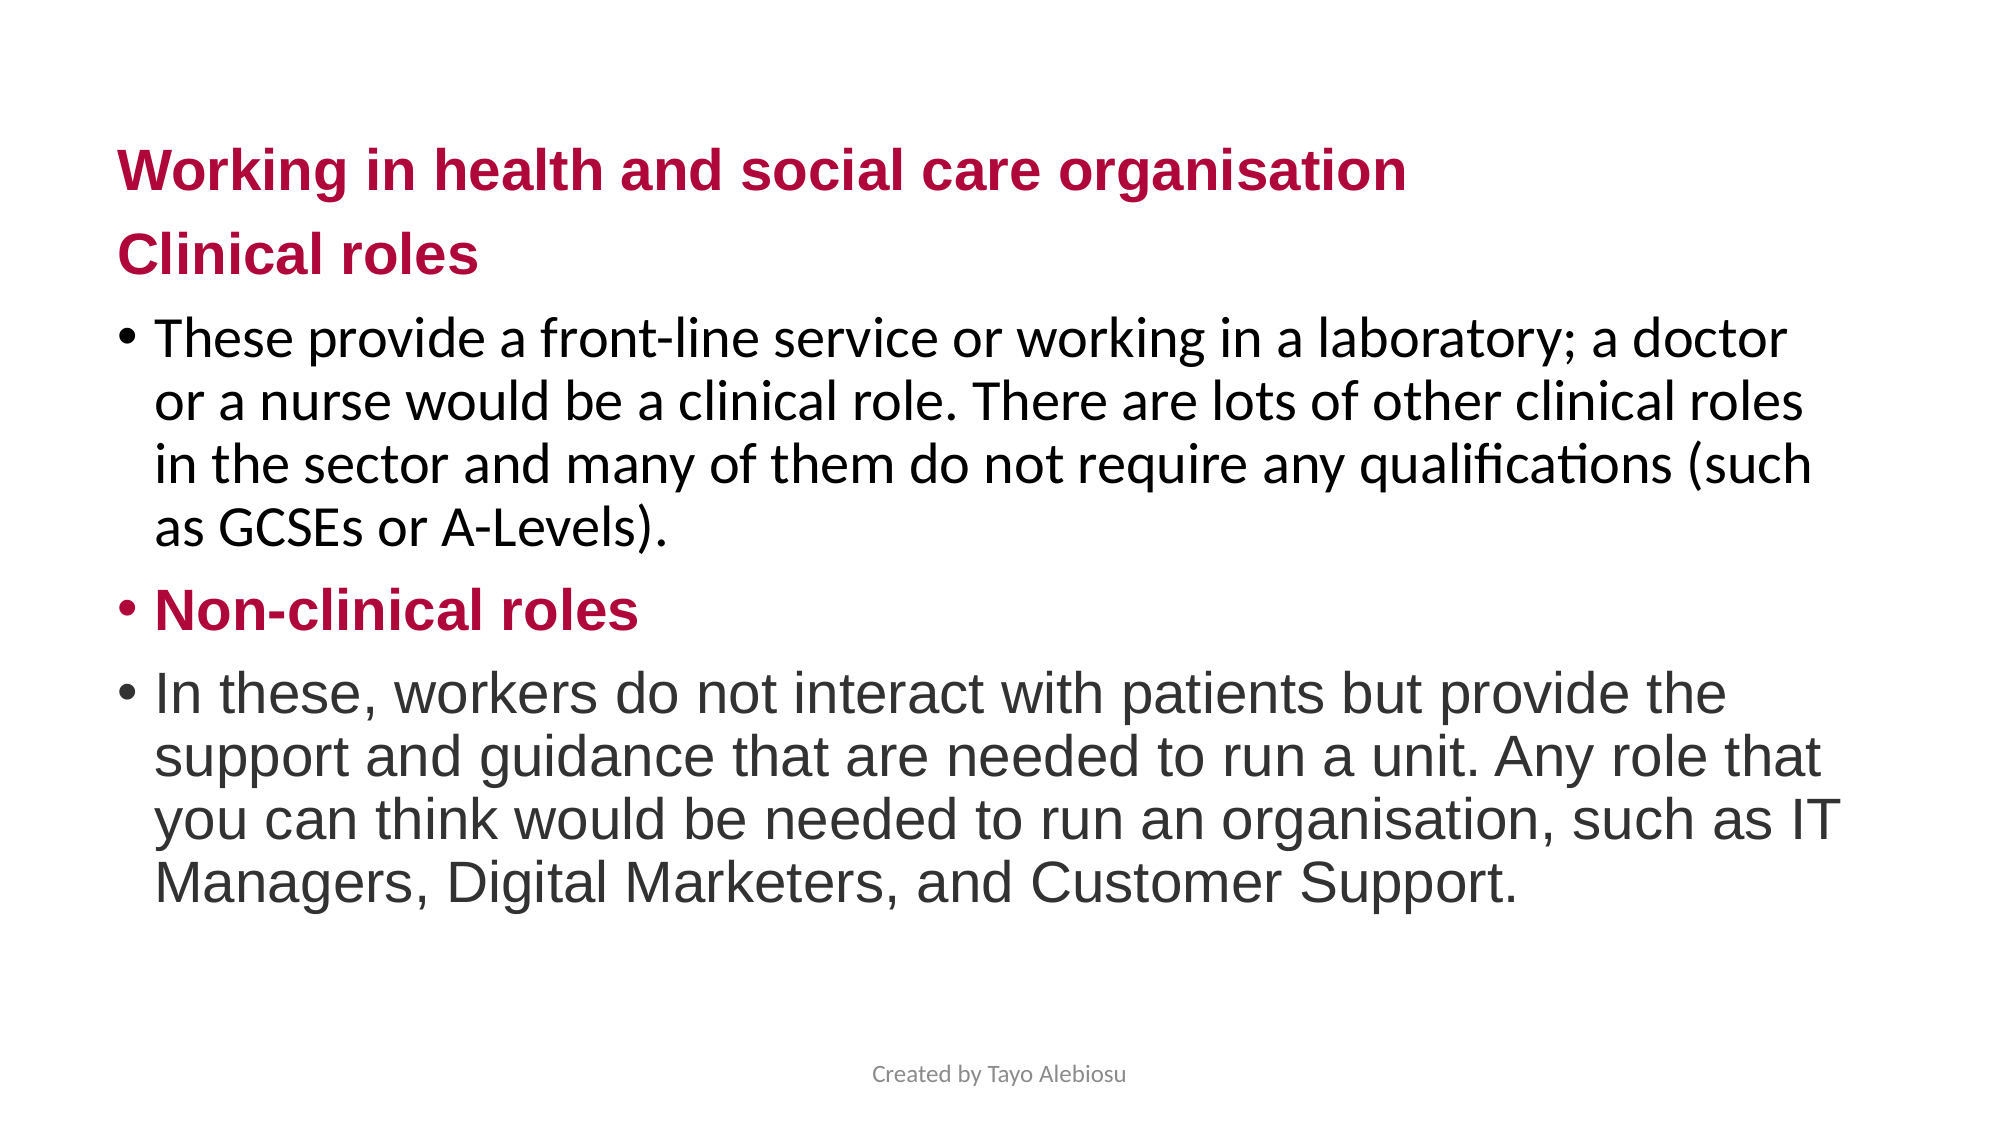

Working in health and social care organisation
Clinical roles
These provide a front-line service or working in a laboratory; a doctor or a nurse would be a clinical role. There are lots of other clinical roles in the sector and many of them do not require any qualifications (such as GCSEs or A-Levels). ​
Non-clinical roles
In these, workers do not interact with patients but provide the support and guidance that are needed to run a unit. Any role that you can think would be needed to run an organisation, such as IT Managers, Digital Marketers, and Customer Support. ​
Created by Tayo Alebiosu